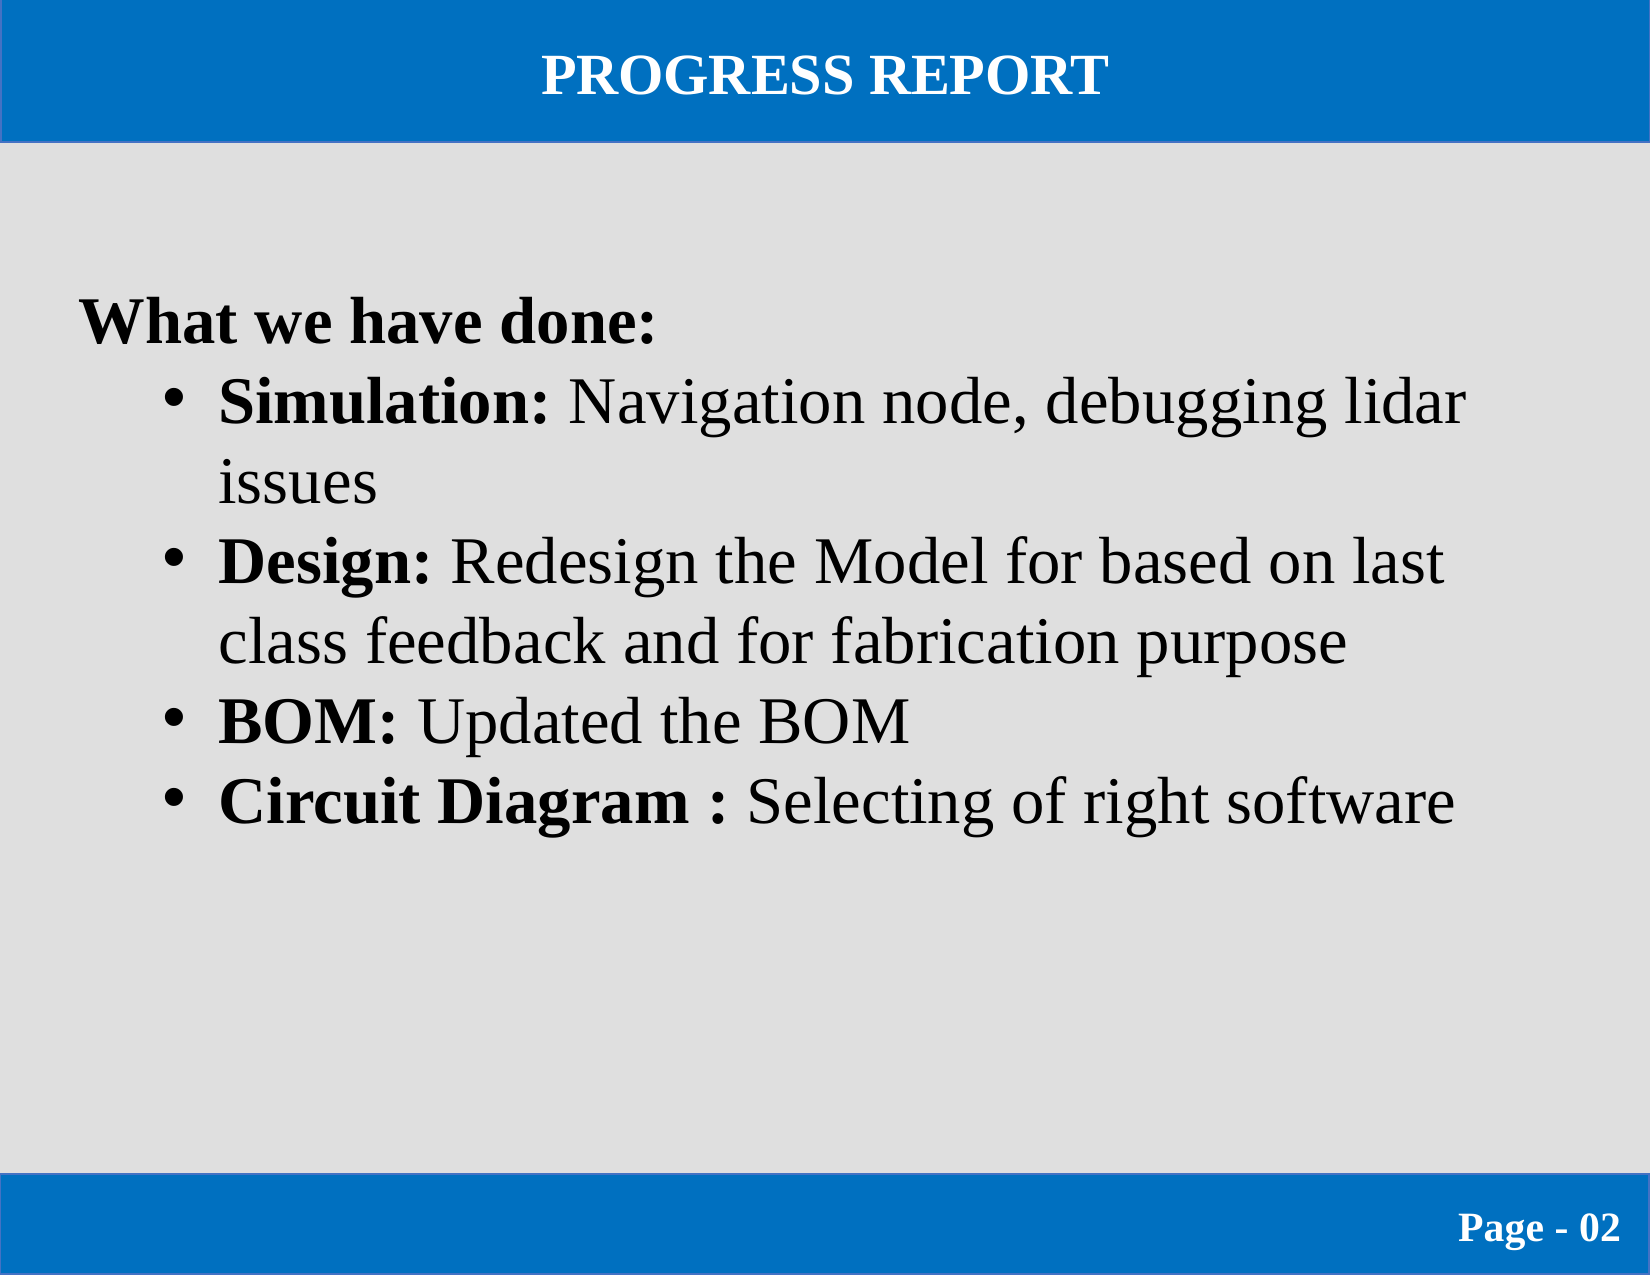

PROGRESS REPORT
What we have done:
Simulation: Navigation node, debugging lidar issues
Design: Redesign the Model for based on last class feedback and for fabrication purpose
BOM: Updated the BOM
Circuit Diagram : Selecting of right software
                                      Page - 02